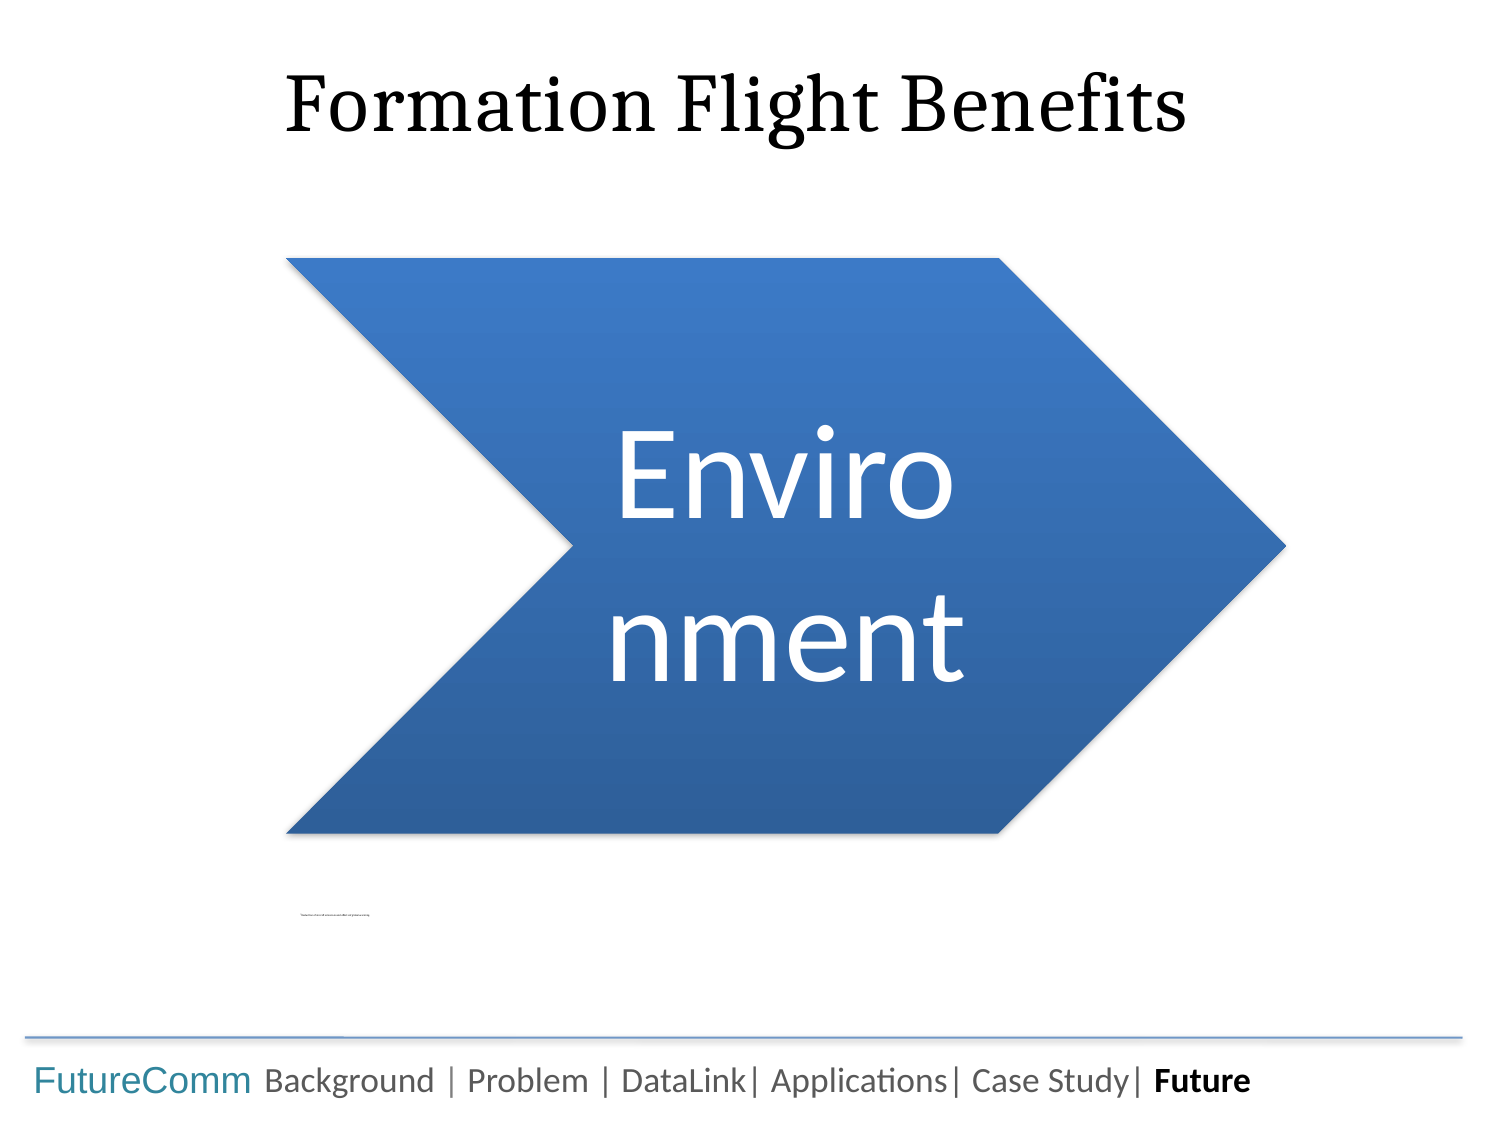

Formation Flight Benefits

Environment
Reduction of aircraft emissions and effects of global warming.
 FutureComm
Background | Problem | DataLink| Applications| Case Study| Future